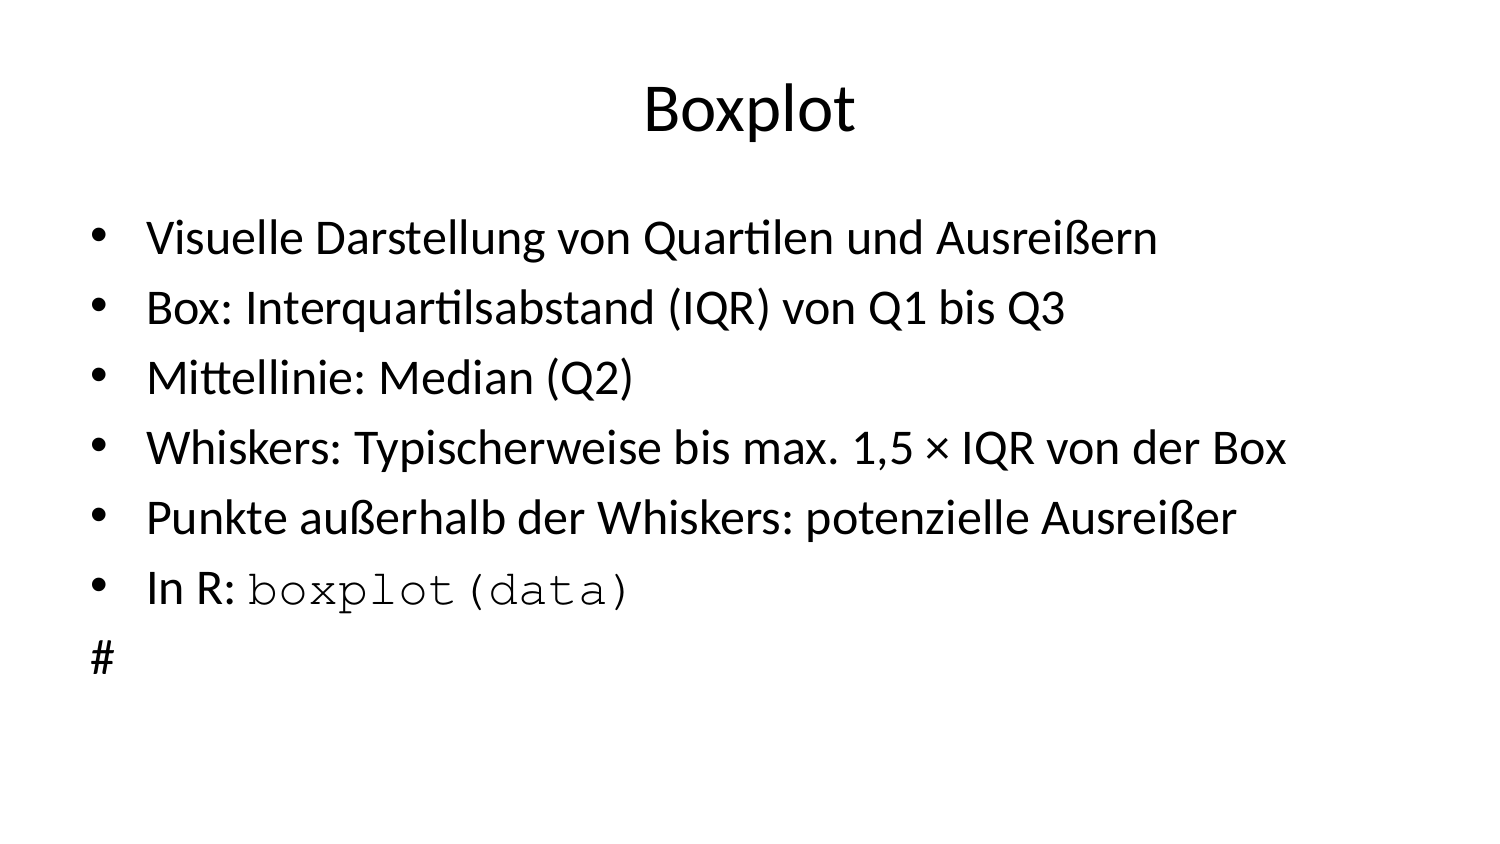

# Boxplot
Visuelle Darstellung von Quartilen und Ausreißern
Box: Interquartilsabstand (IQR) von Q1 bis Q3
Mittellinie: Median (Q2)
Whiskers: Typischerweise bis max. 1,5 × IQR von der Box
Punkte außerhalb der Whiskers: potenzielle Ausreißer
In R: boxplot(data)
#